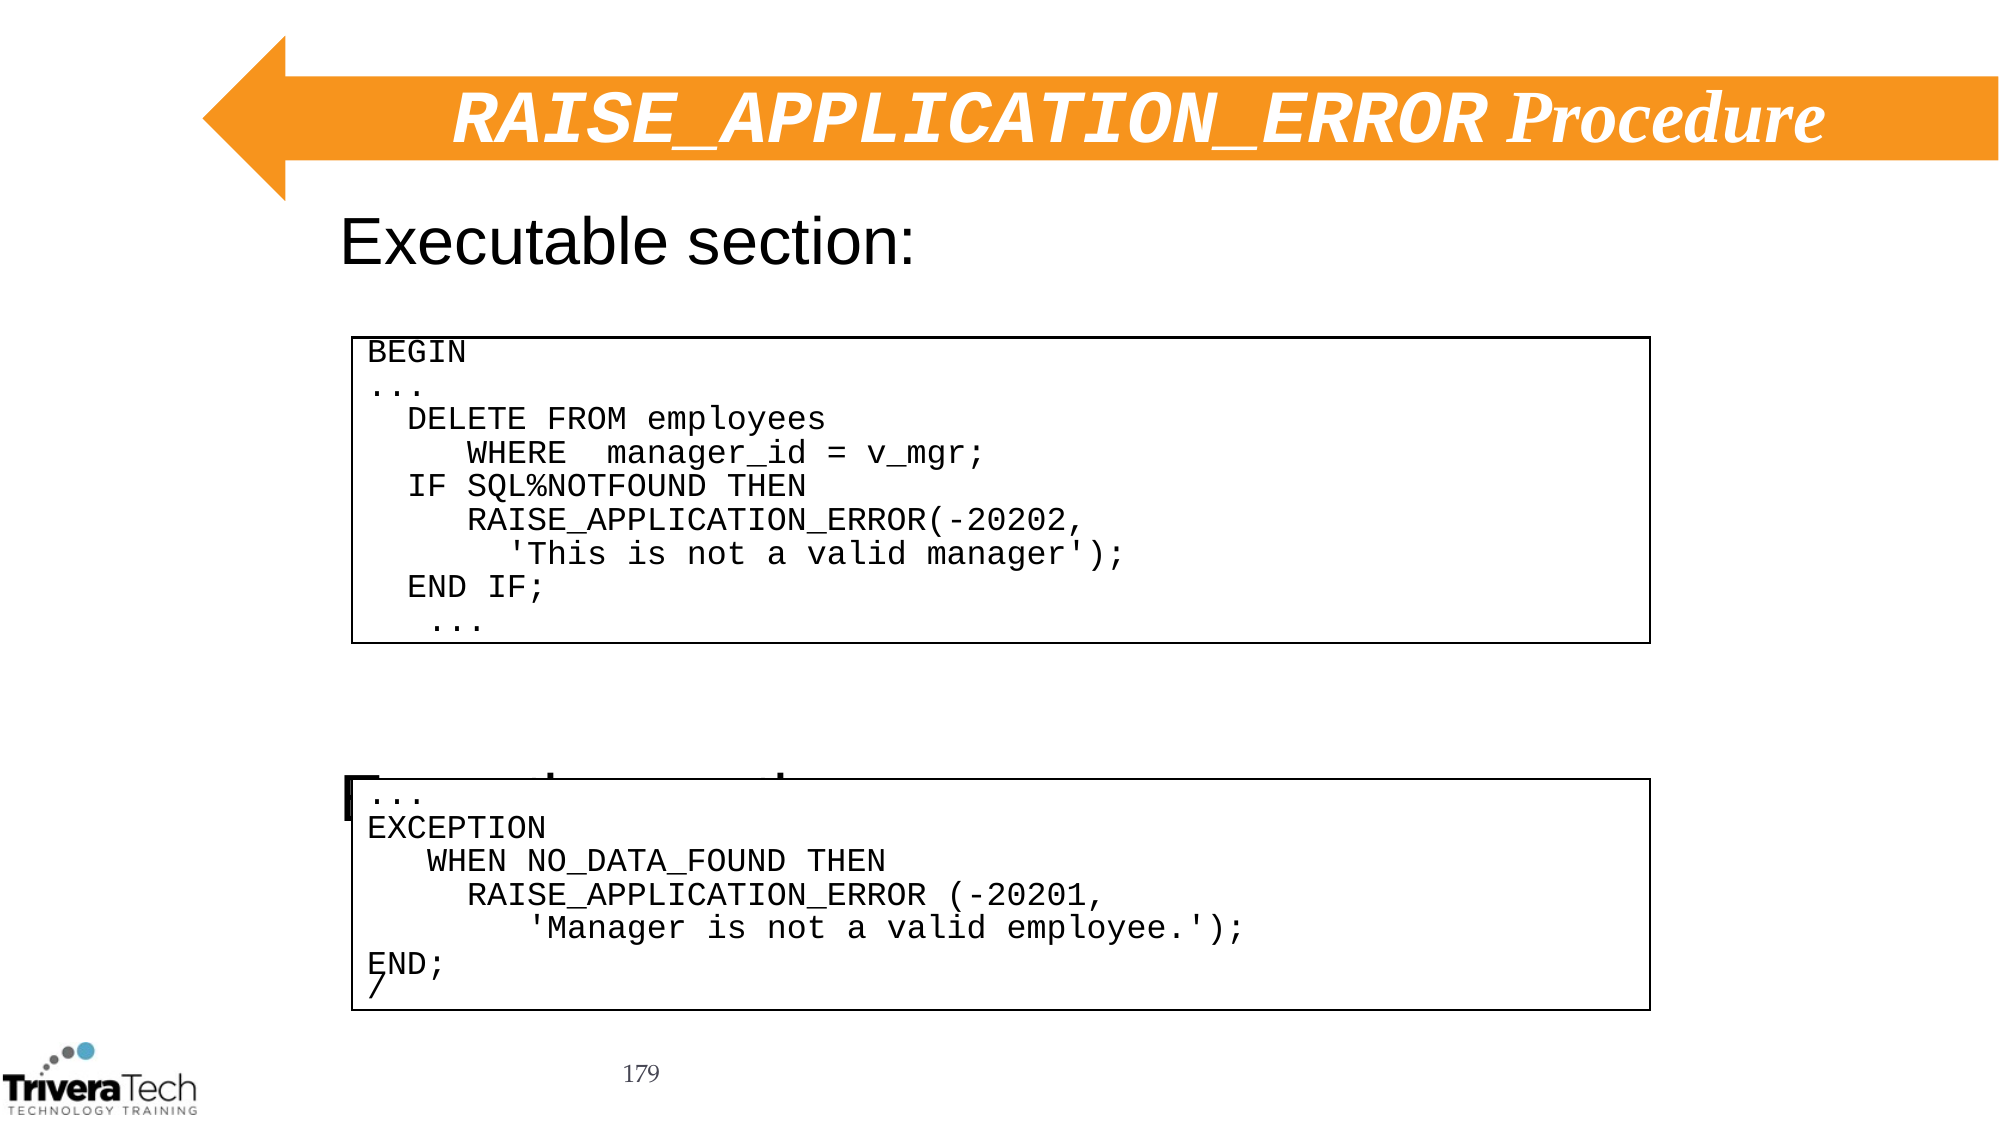

# RAISE_APPLICATION_ERROR Procedure
Executable section:

Exception section:
BEGIN
...
  DELETE FROM employees
     WHERE  manager_id = v_mgr;
  IF SQL%NOTFOUND THEN
     RAISE_APPLICATION_ERROR(-20202,
       'This is not a valid manager');
  END IF;
   ...
...
EXCEPTION
   WHEN NO_DATA_FOUND THEN
     RAISE_APPLICATION_ERROR (-20201,
        'Manager is not a valid employee.');
END;
/
179